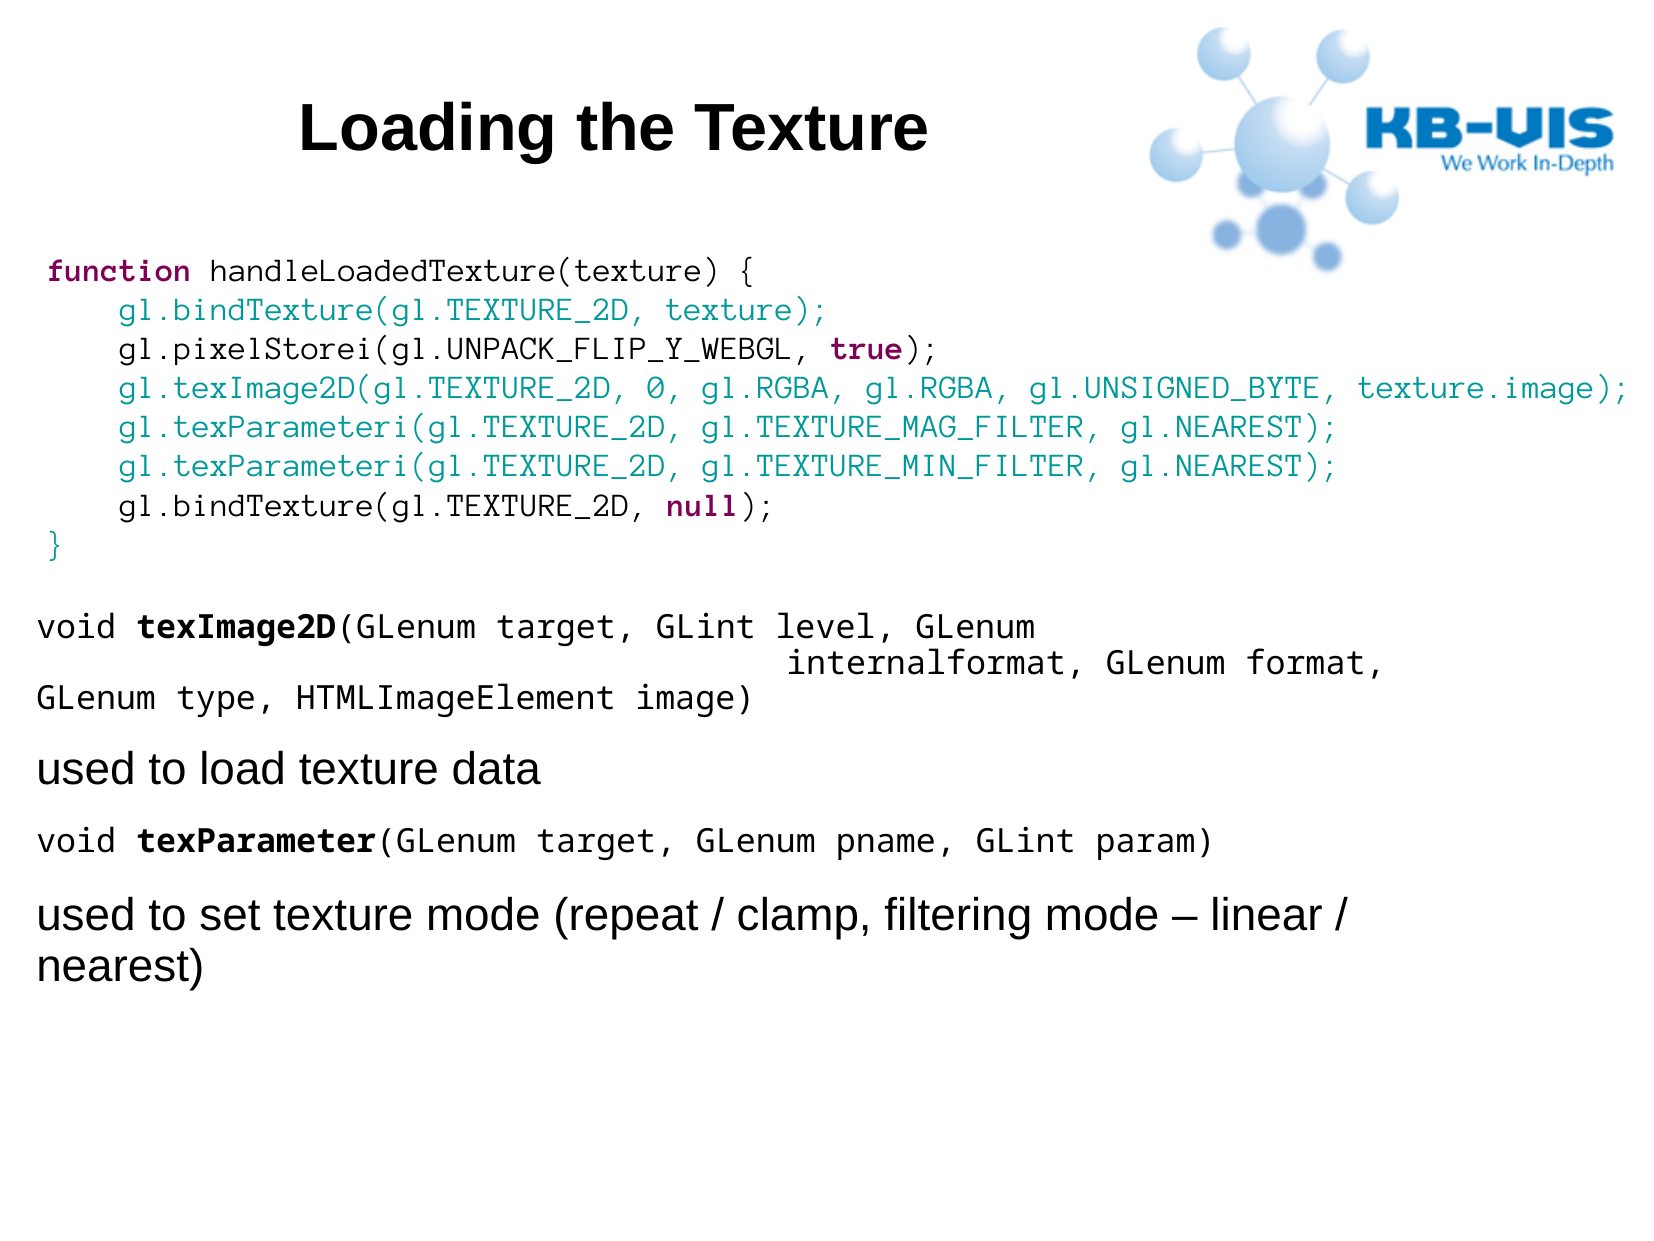

Loading the Texture
    function handleLoadedTexture(texture) {
        gl.bindTexture(gl.TEXTURE_2D, texture);
        gl.pixelStorei(gl.UNPACK_FLIP_Y_WEBGL, true);
        gl.texImage2D(gl.TEXTURE_2D, 0, gl.RGBA, gl.RGBA, gl.UNSIGNED_BYTE, texture.image);
        gl.texParameteri(gl.TEXTURE_2D, gl.TEXTURE_MAG_FILTER, gl.NEAREST);
        gl.texParameteri(gl.TEXTURE_2D, gl.TEXTURE_MIN_FILTER, gl.NEAREST);
        gl.bindTexture(gl.TEXTURE_2D, null);
    }
void texImage2D(GLenum target, GLint level, GLenum 								internalformat, GLenum format, GLenum type, HTMLImageElement image)
used to load texture data
void texParameter(GLenum target, GLenum pname, GLint param)
used to set texture mode (repeat / clamp, filtering mode – linear / nearest)